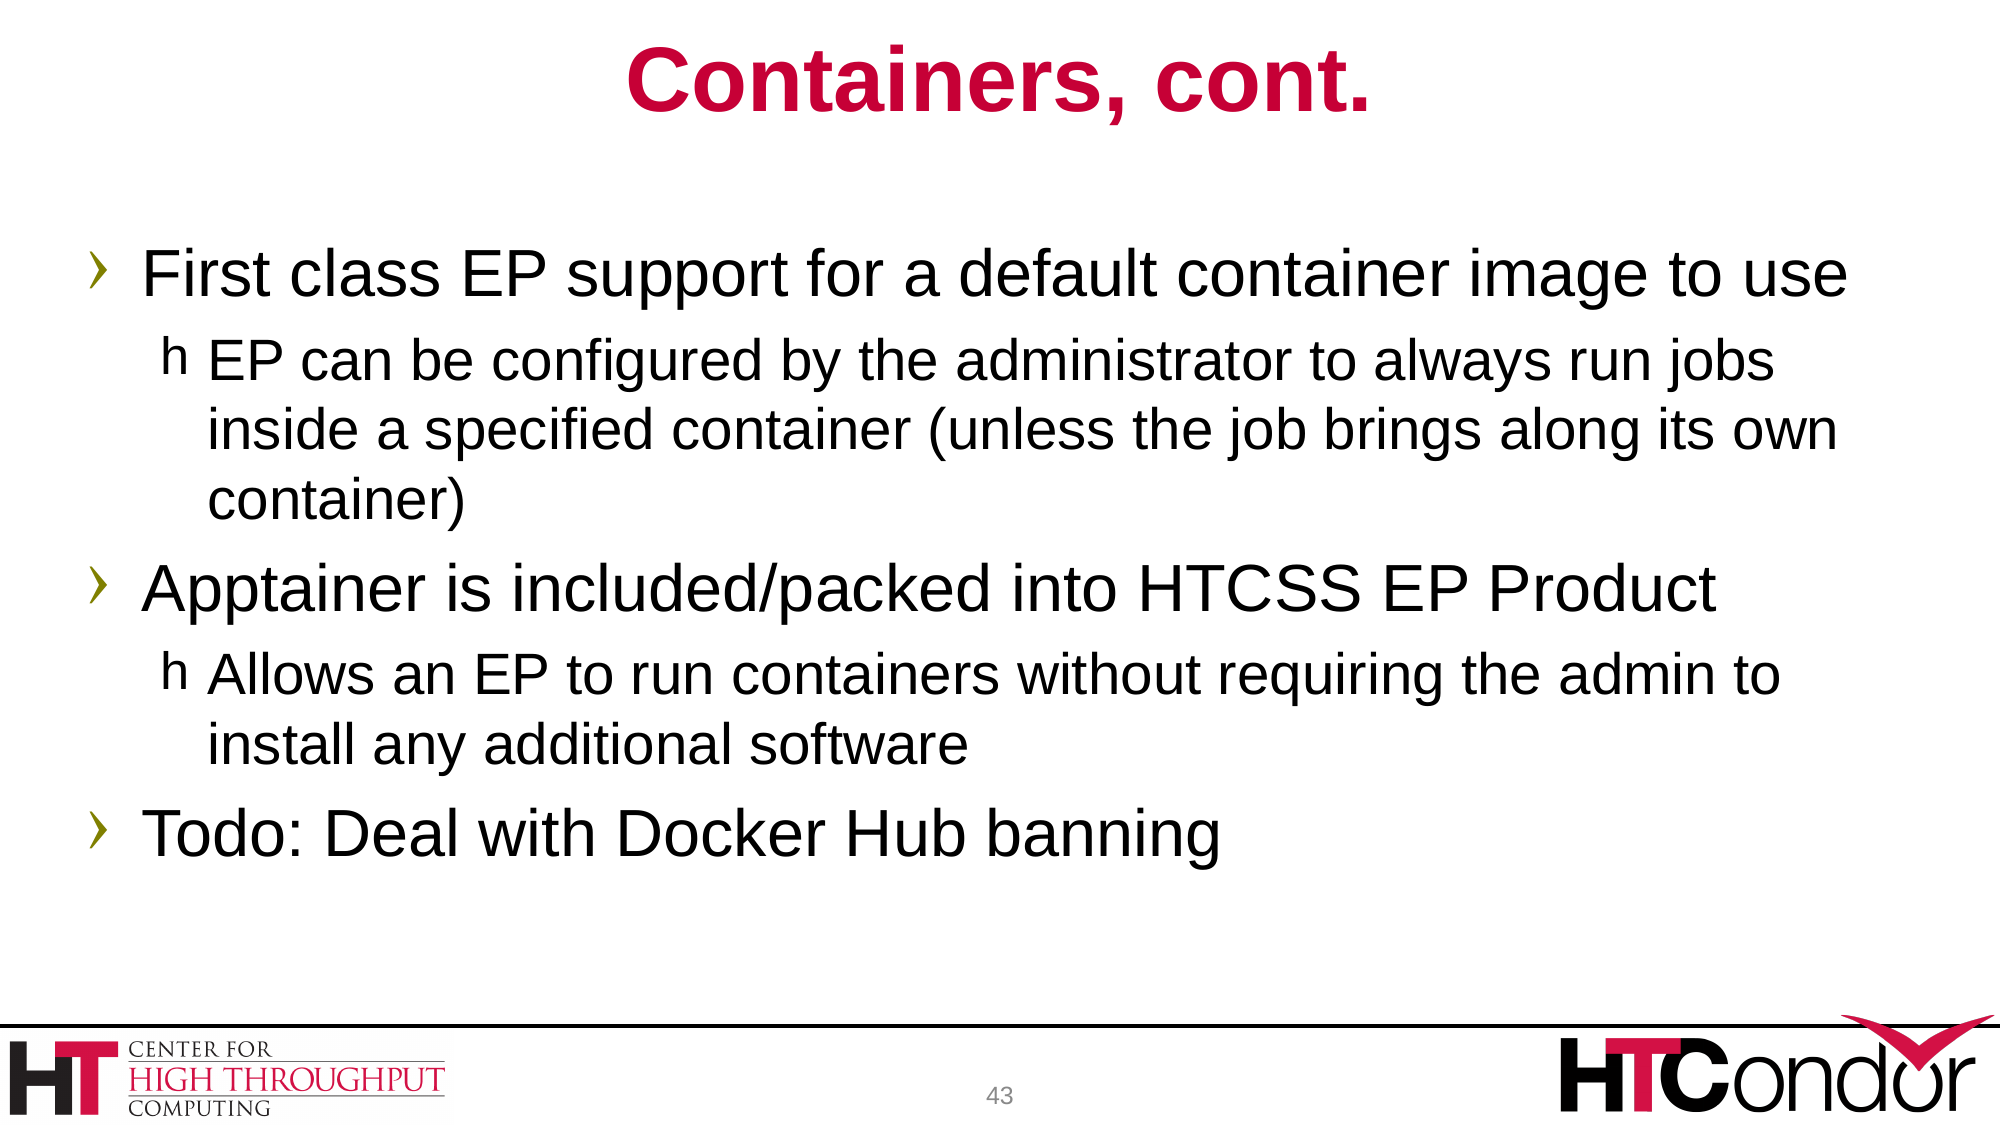

# Containers, cont.
First class EP support for a default container image to use
EP can be configured by the administrator to always run jobs inside a specified container (unless the job brings along its own container)
Apptainer is included/packed into HTCSS EP Product
Allows an EP to run containers without requiring the admin to install any additional software
Todo: Deal with Docker Hub banning

43